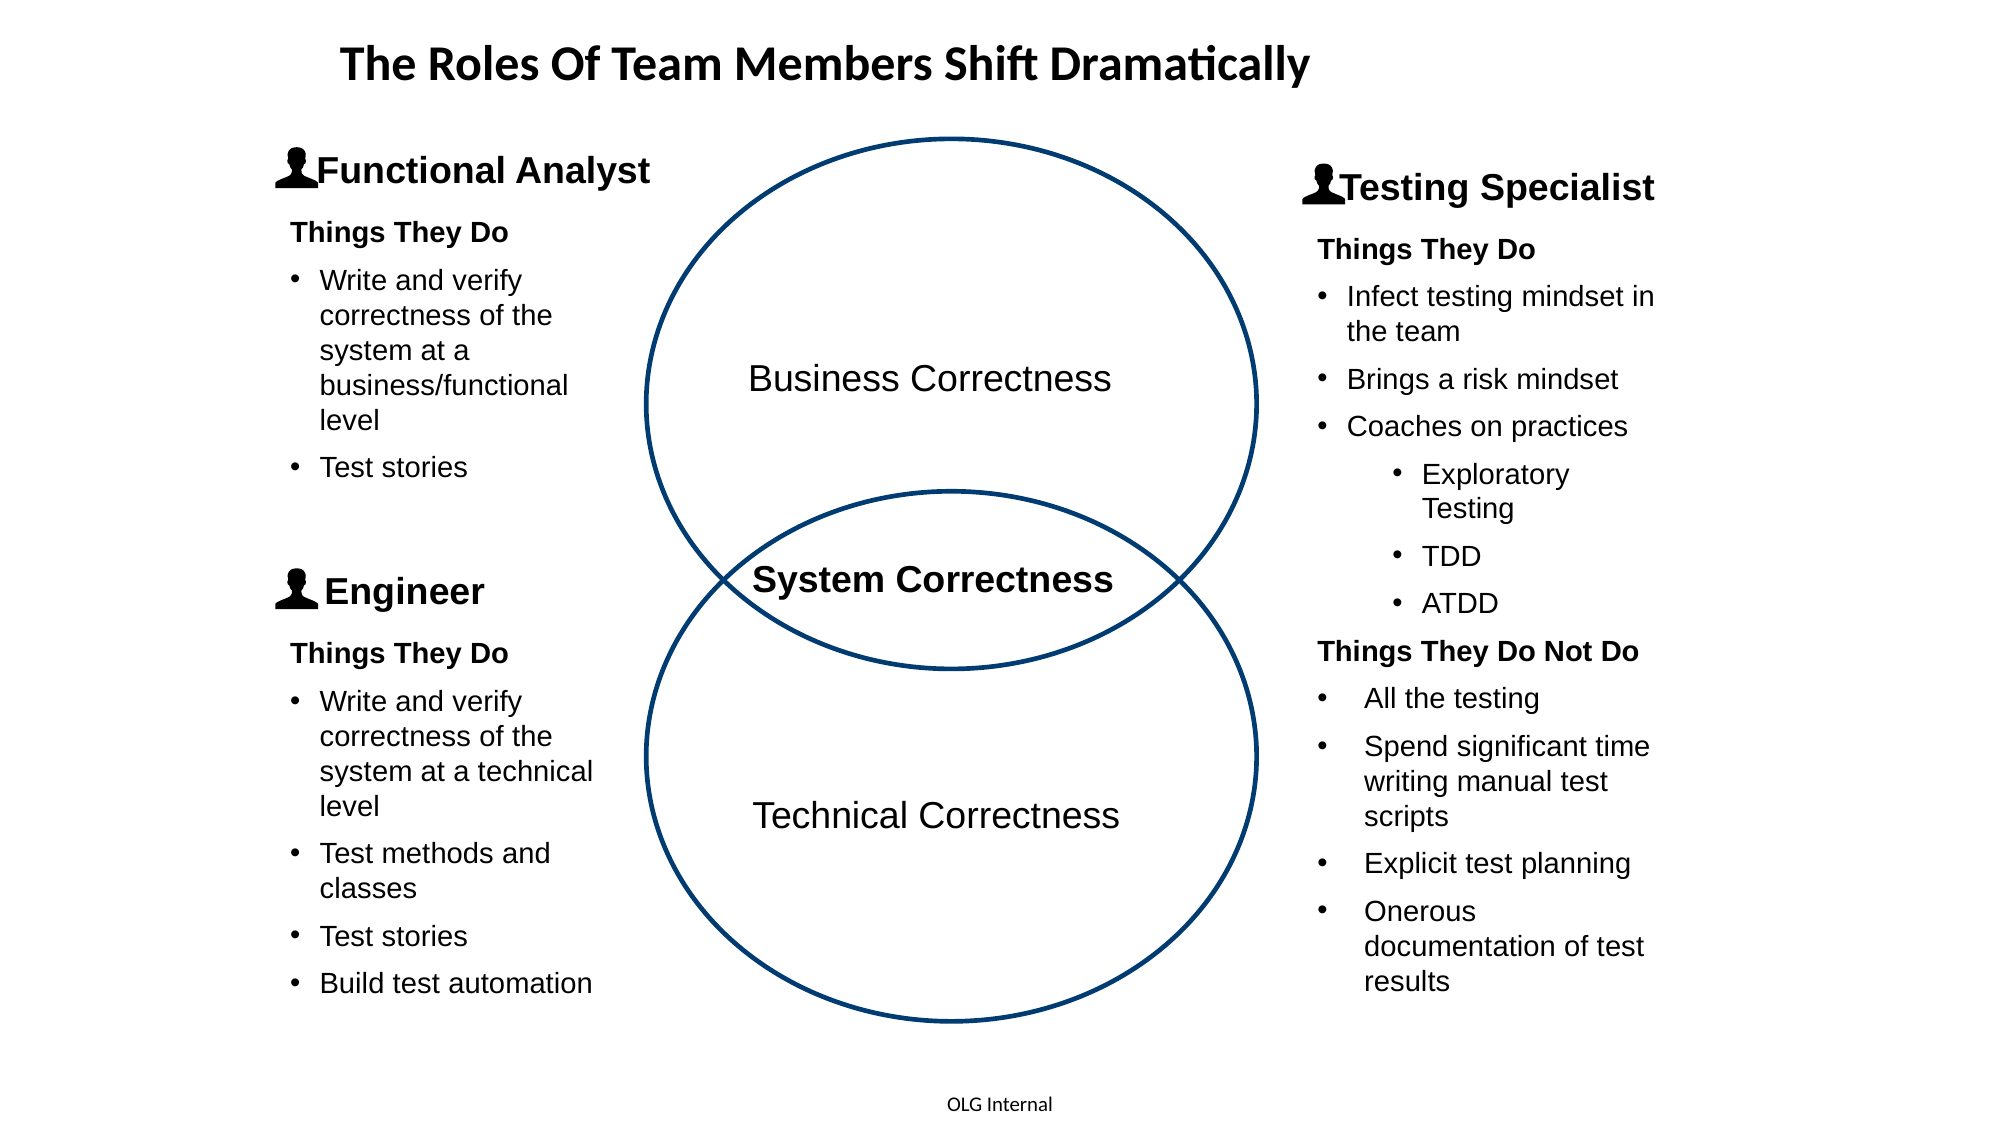

The Roles Of Team Members Shift Dramatically
Functional Analyst

Testing Specialist

Things They Do
Write and verify correctness of the system at a business/functional level
Test stories
Things They Do
Infect testing mindset in the team
Brings a risk mindset
Coaches on practices
Exploratory Testing
TDD
ATDD
Things They Do Not Do
All the testing
Spend significant time writing manual test scripts
Explicit test planning
Onerous documentation of test results
Business Correctness

System Correctness
Engineer

Things They Do
Write and verify correctness of the system at a technical level
Test methods and classes
Test stories
Build test automation
Technical Correctness